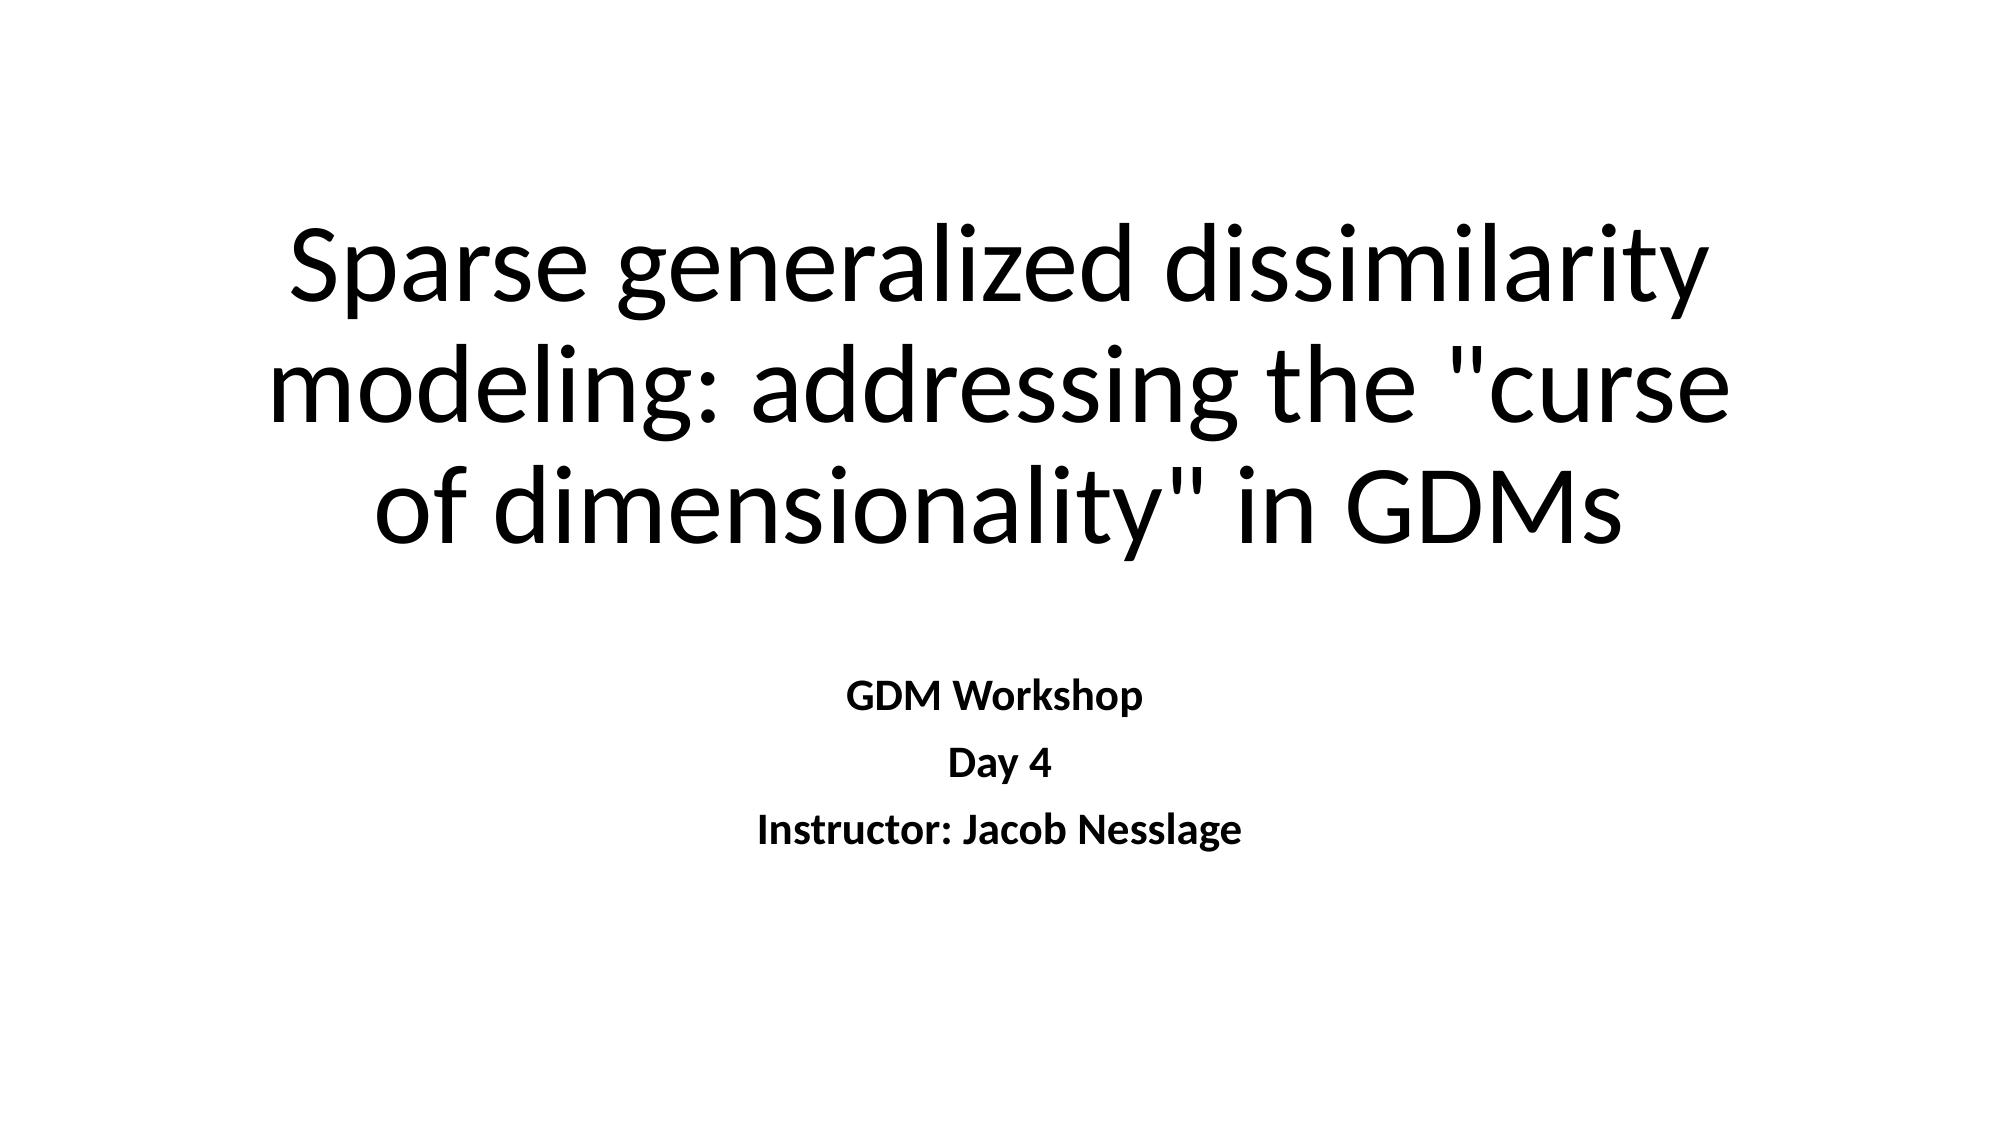

# Sparse generalized dissimilarity modeling: addressing the "curse of dimensionality" in GDMs

GDM Workshop
Day 4
Instructor: Jacob Nesslage